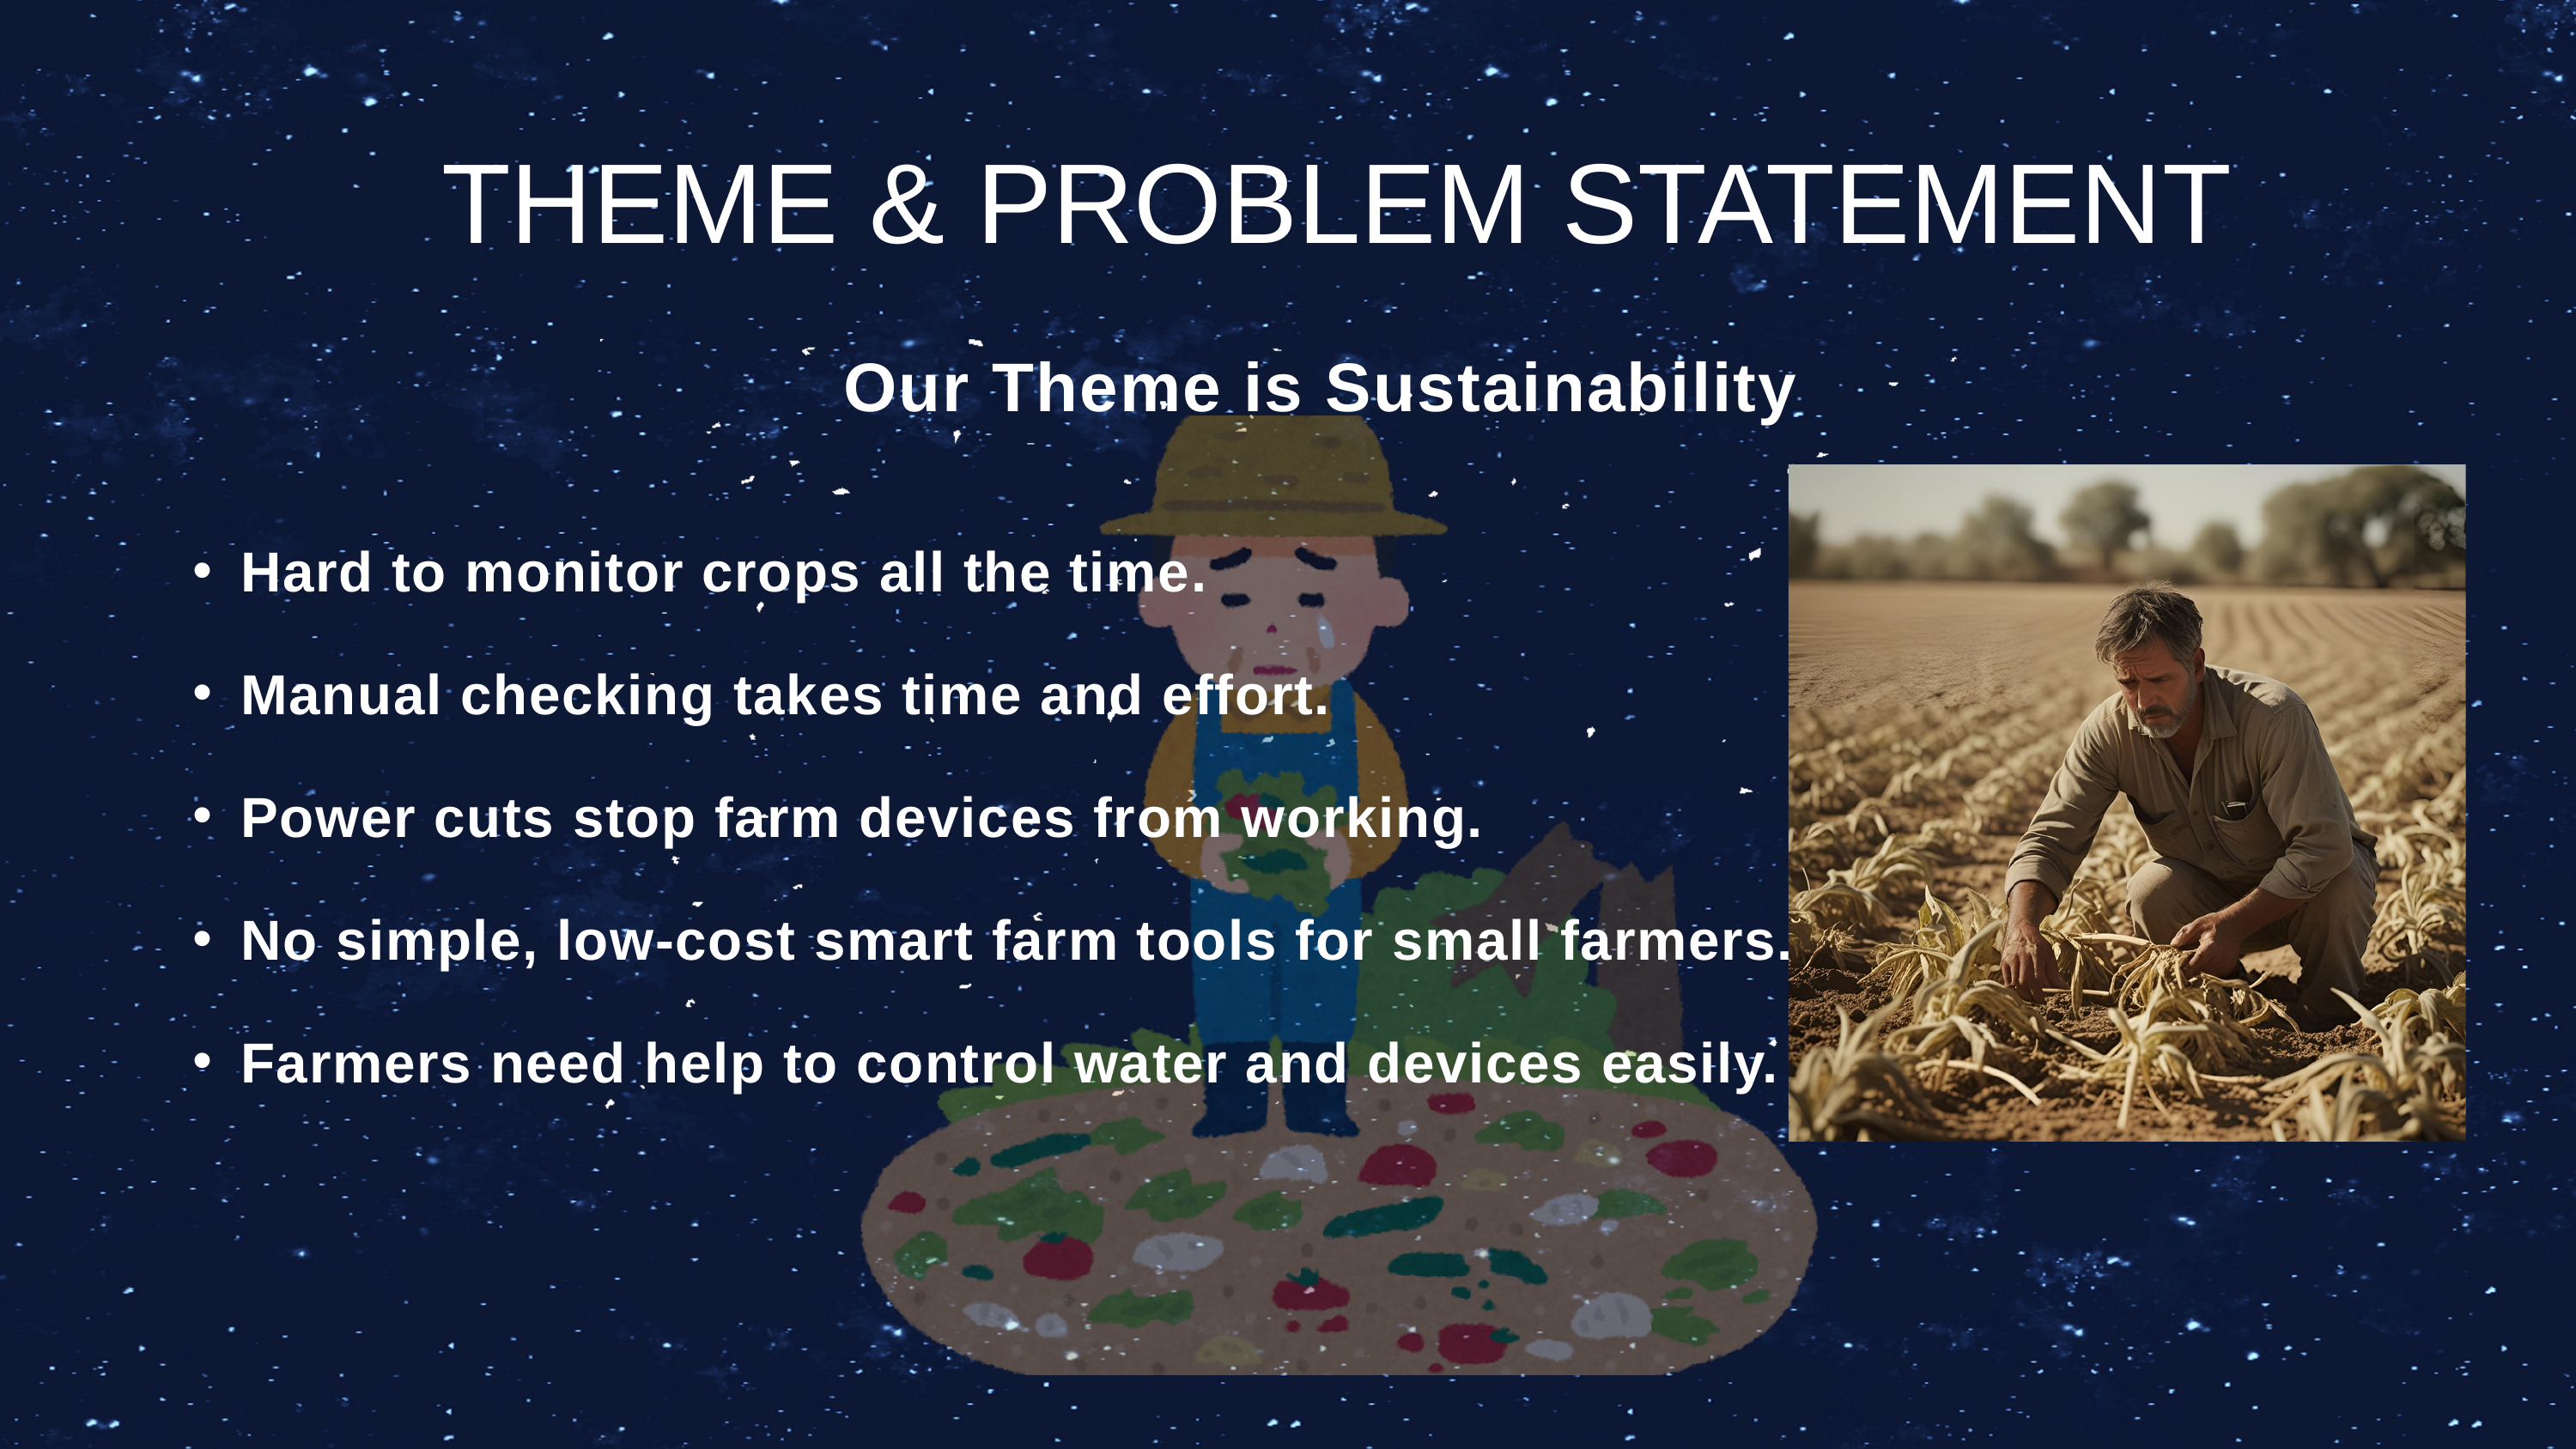

THEME & PROBLEM STATEMENT

Our Theme is Sustainability

Hard to monitor crops all the time.
Manual checking takes time and effort.
Power cuts stop farm devices from working.
No simple, low-cost smart farm tools for small farmers.
Farmers need help to control water and devices easily.